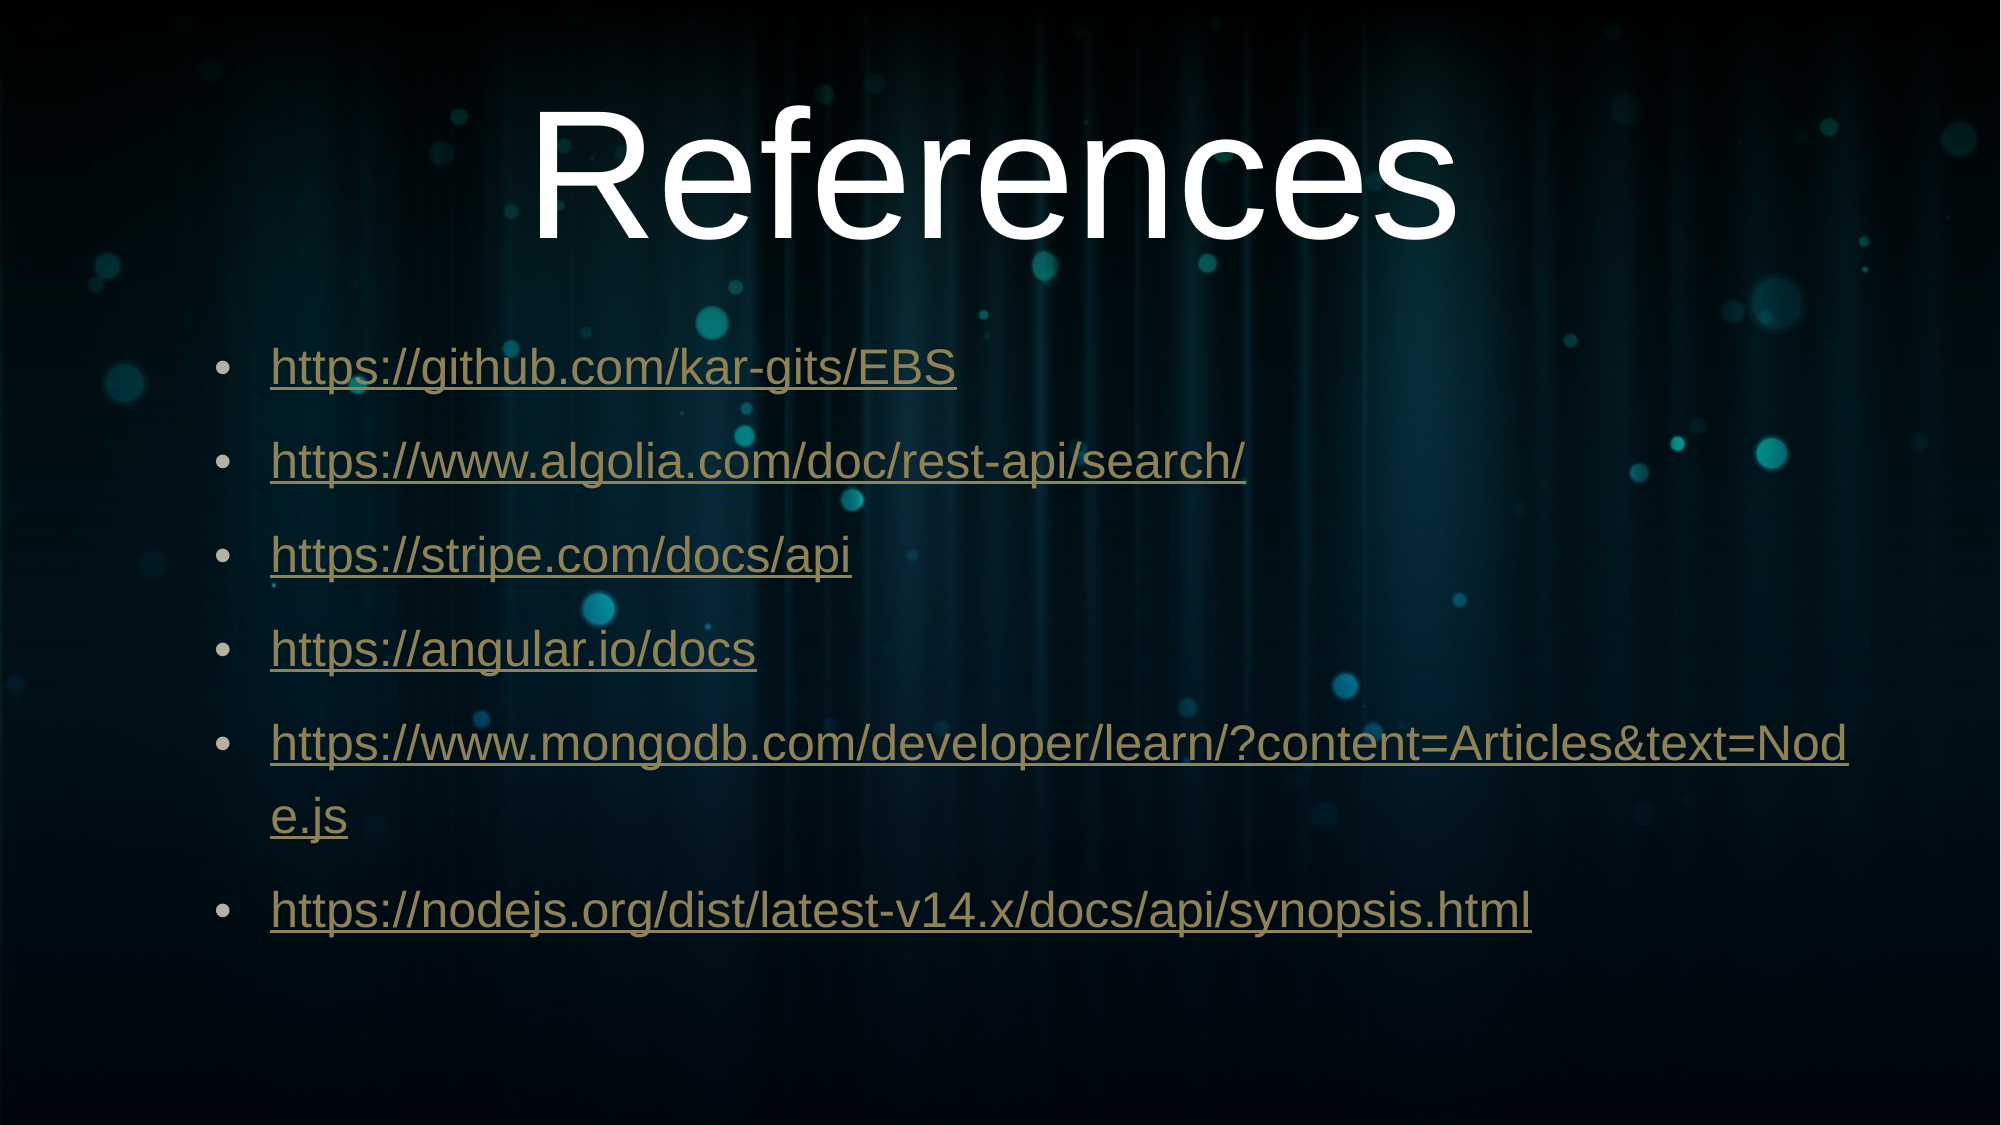

# References
https://github.com/kar-gits/EBS
https://www.algolia.com/doc/rest-api/search/
https://stripe.com/docs/api
https://angular.io/docs
https://www.mongodb.com/developer/learn/?content=Articles&text=Node.js
https://nodejs.org/dist/latest-v14.x/docs/api/synopsis.html